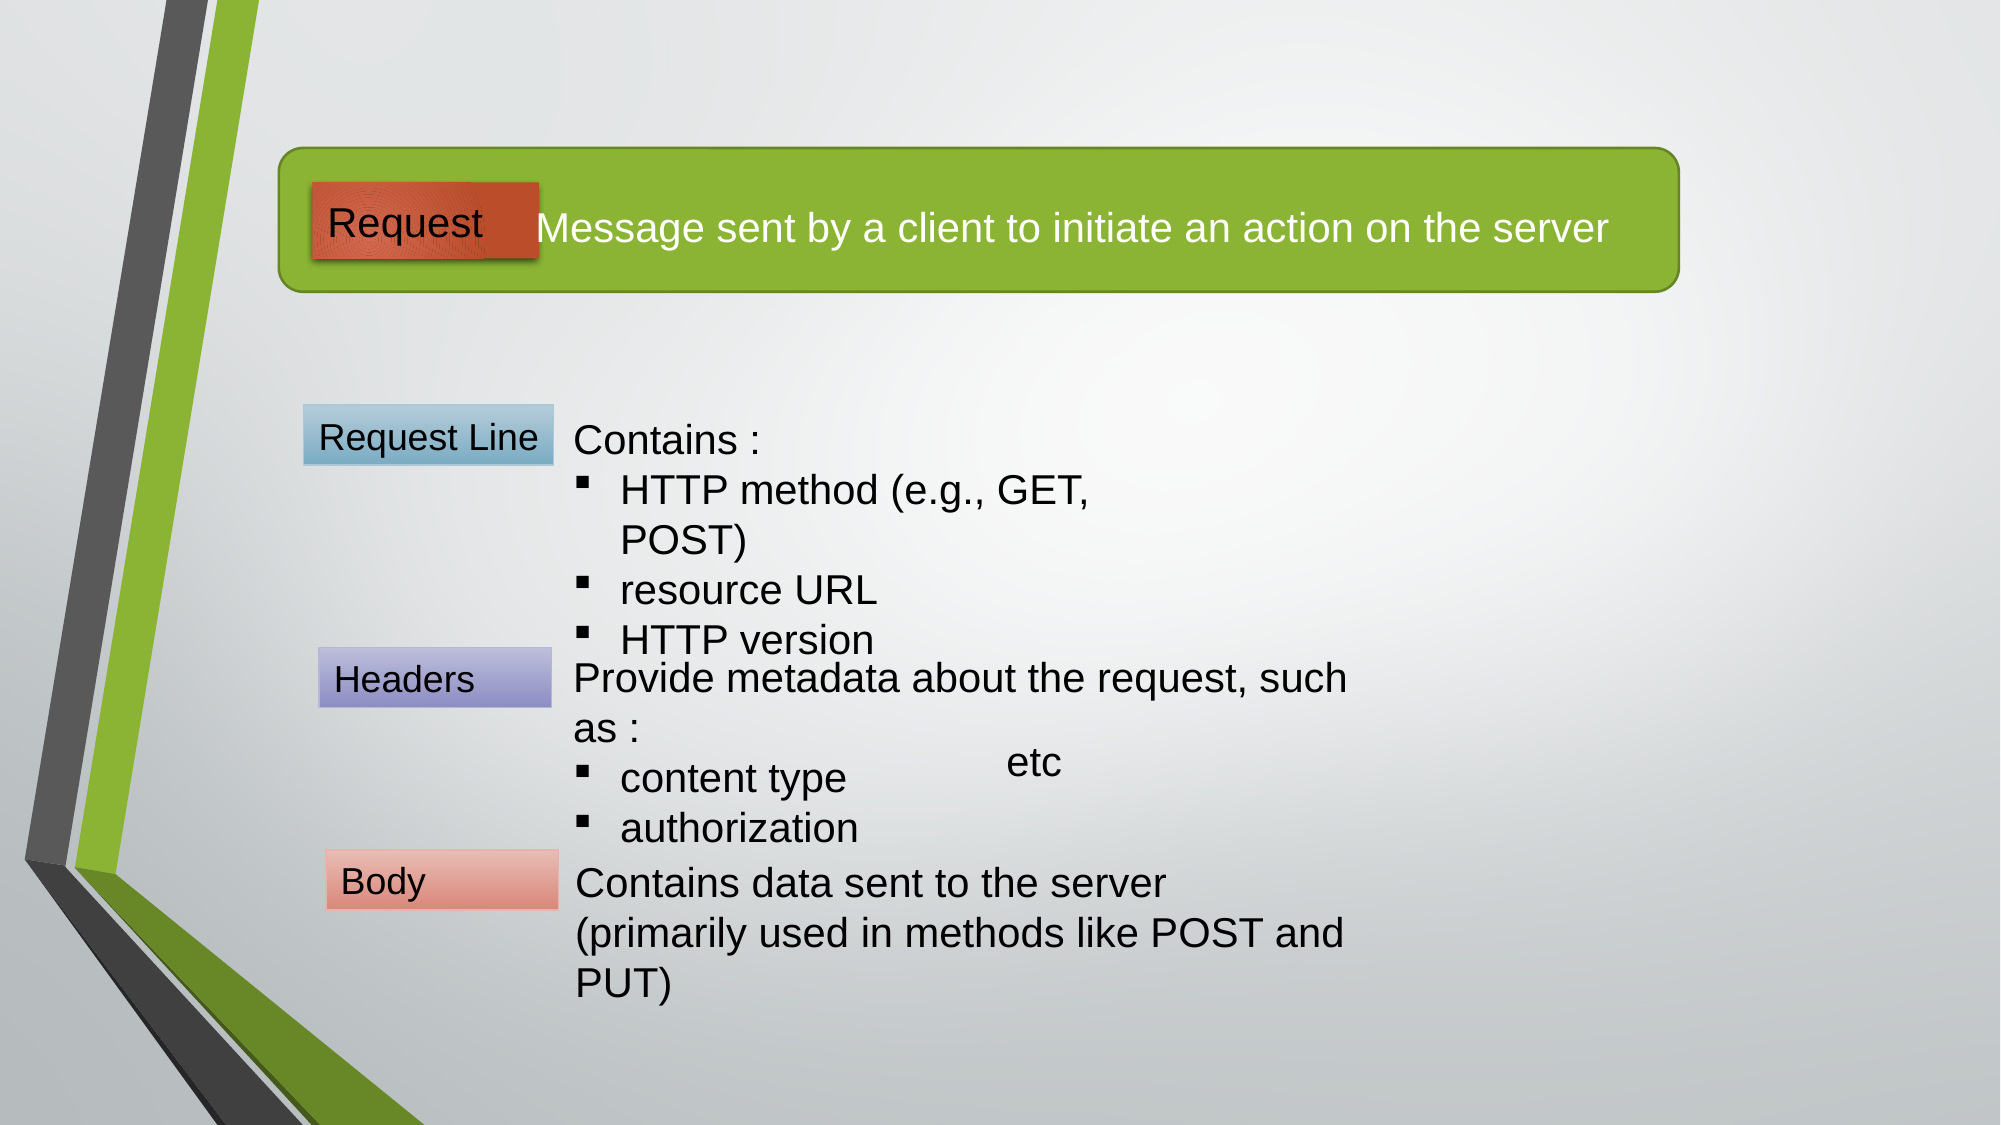

Request
Message sent by a client to initiate an action on the server
Request Line
Contains :
HTTP method (e.g., GET, POST)
resource URL
HTTP version
Provide metadata about the request, such as :
content type
authorization
Headers
etc
Contains data sent to the server
(primarily used in methods like POST and PUT)
Body